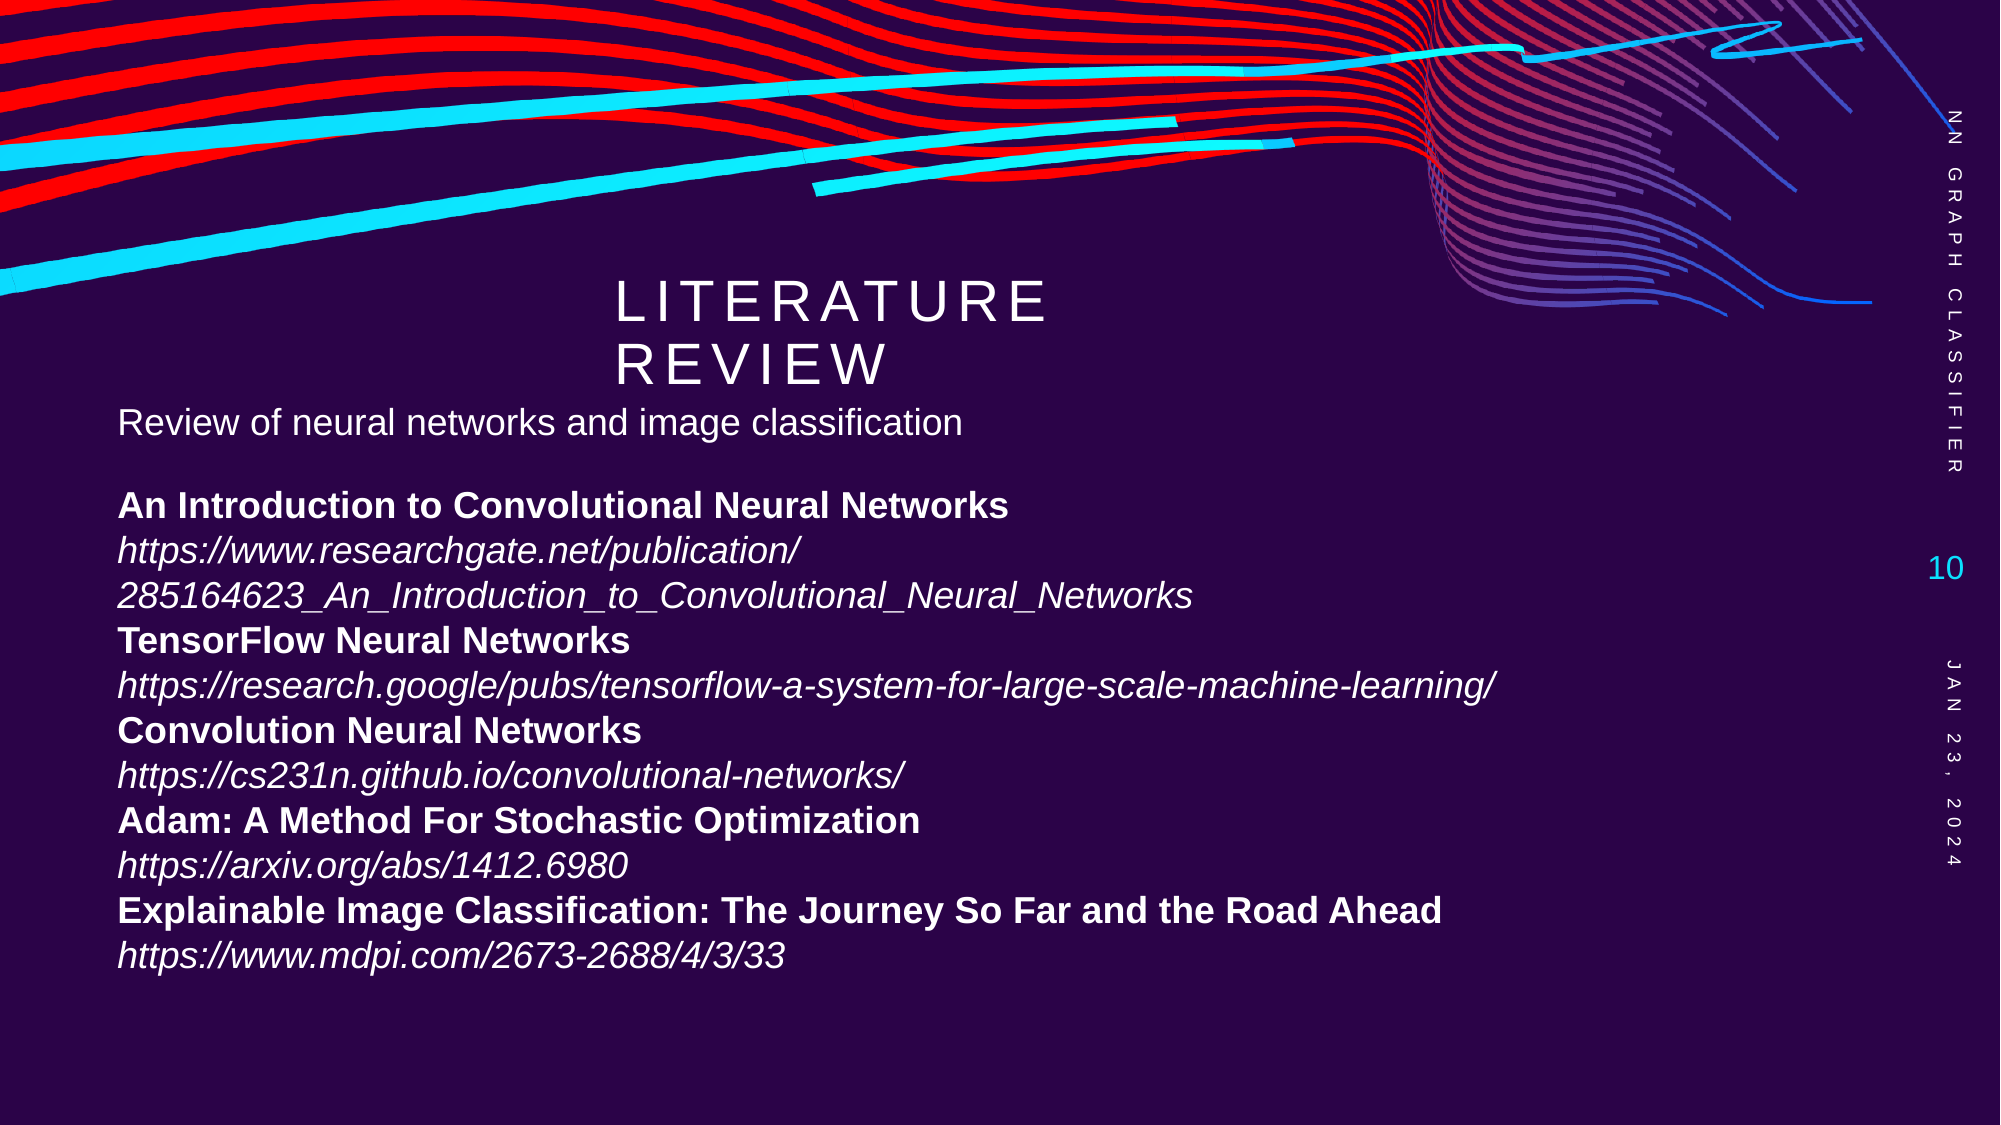

NN Graph Classifier
# Literature Review
Review of neural networks and image classification
An Introduction to Convolutional Neural Networks
https://www.researchgate.net/publication/285164623_An_Introduction_to_Convolutional_Neural_Networks
TensorFlow Neural Networks
https://research.google/pubs/tensorflow-a-system-for-large-scale-machine-learning/
Convolution Neural Networks
https://cs231n.github.io/convolutional-networks/
Adam: A Method For Stochastic Optimization
https://arxiv.org/abs/1412.6980
Explainable Image Classification: The Journey So Far and the Road Ahead
https://www.mdpi.com/2673-2688/4/3/33

10
Jan 23, 2024